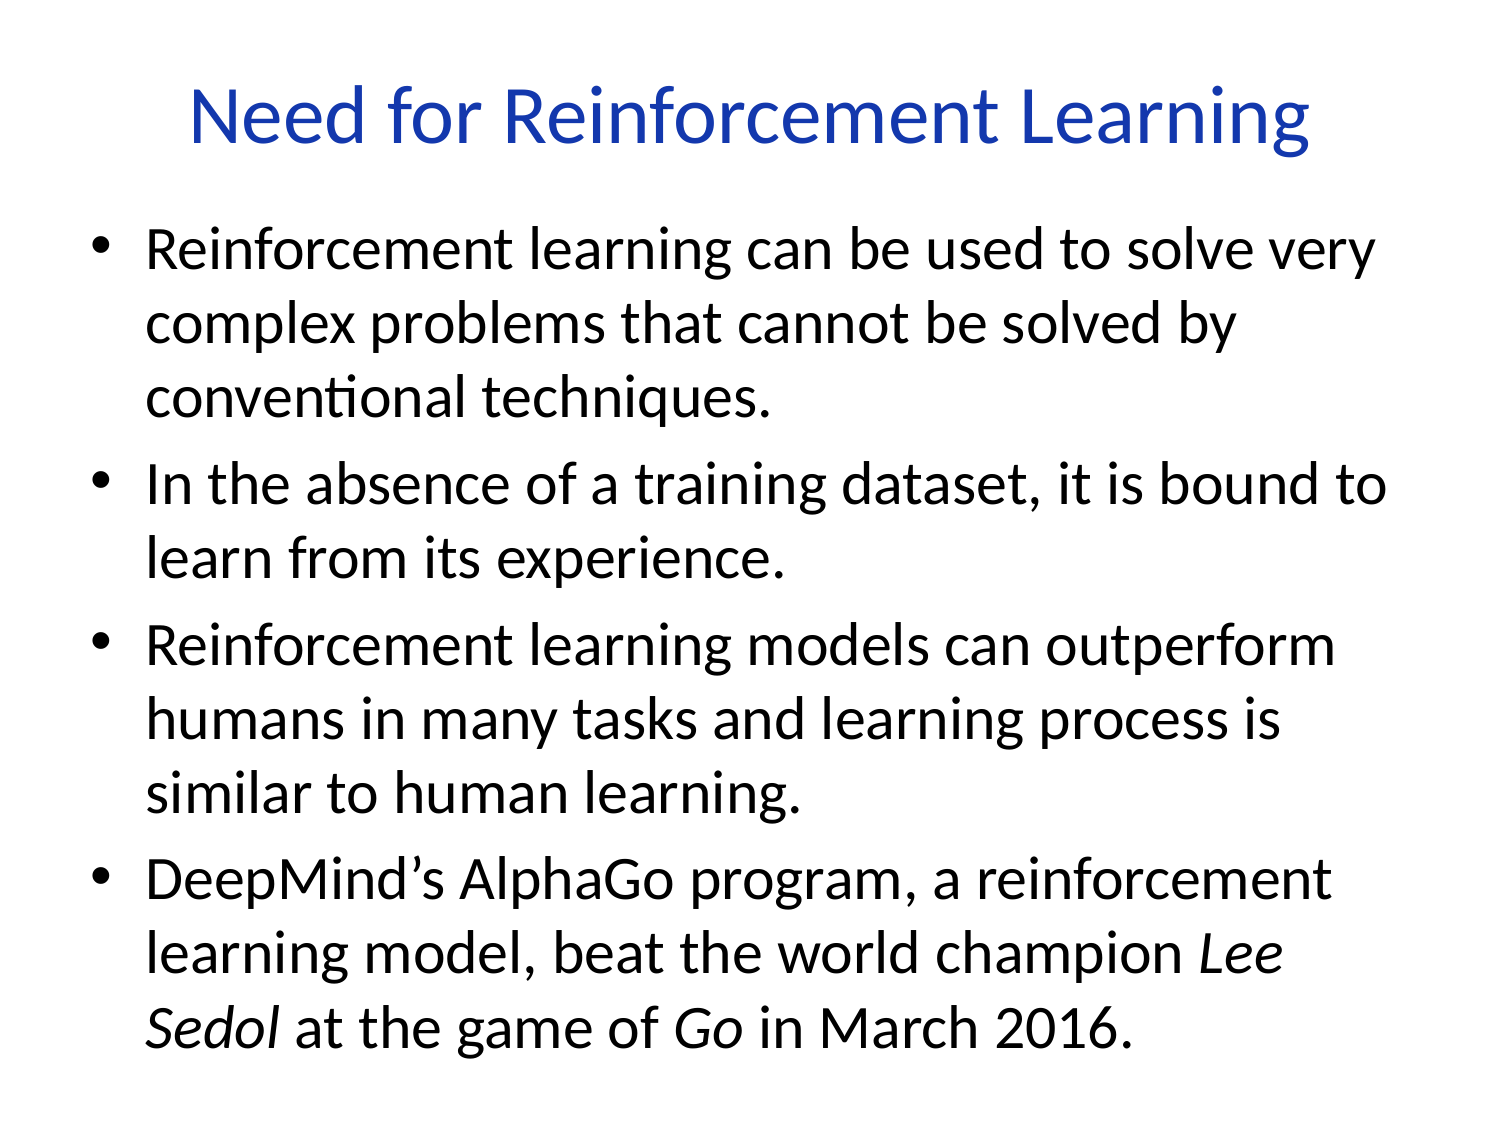

# Need for Reinforcement Learning
Reinforcement learning can be used to solve very complex problems that cannot be solved by conventional techniques.
In the absence of a training dataset, it is bound to learn from its experience.
Reinforcement learning models can outperform humans in many tasks and learning process is similar to human learning.
DeepMind’s AlphaGo program, a reinforcement learning model, beat the world champion Lee Sedol at the game of Go in March 2016.